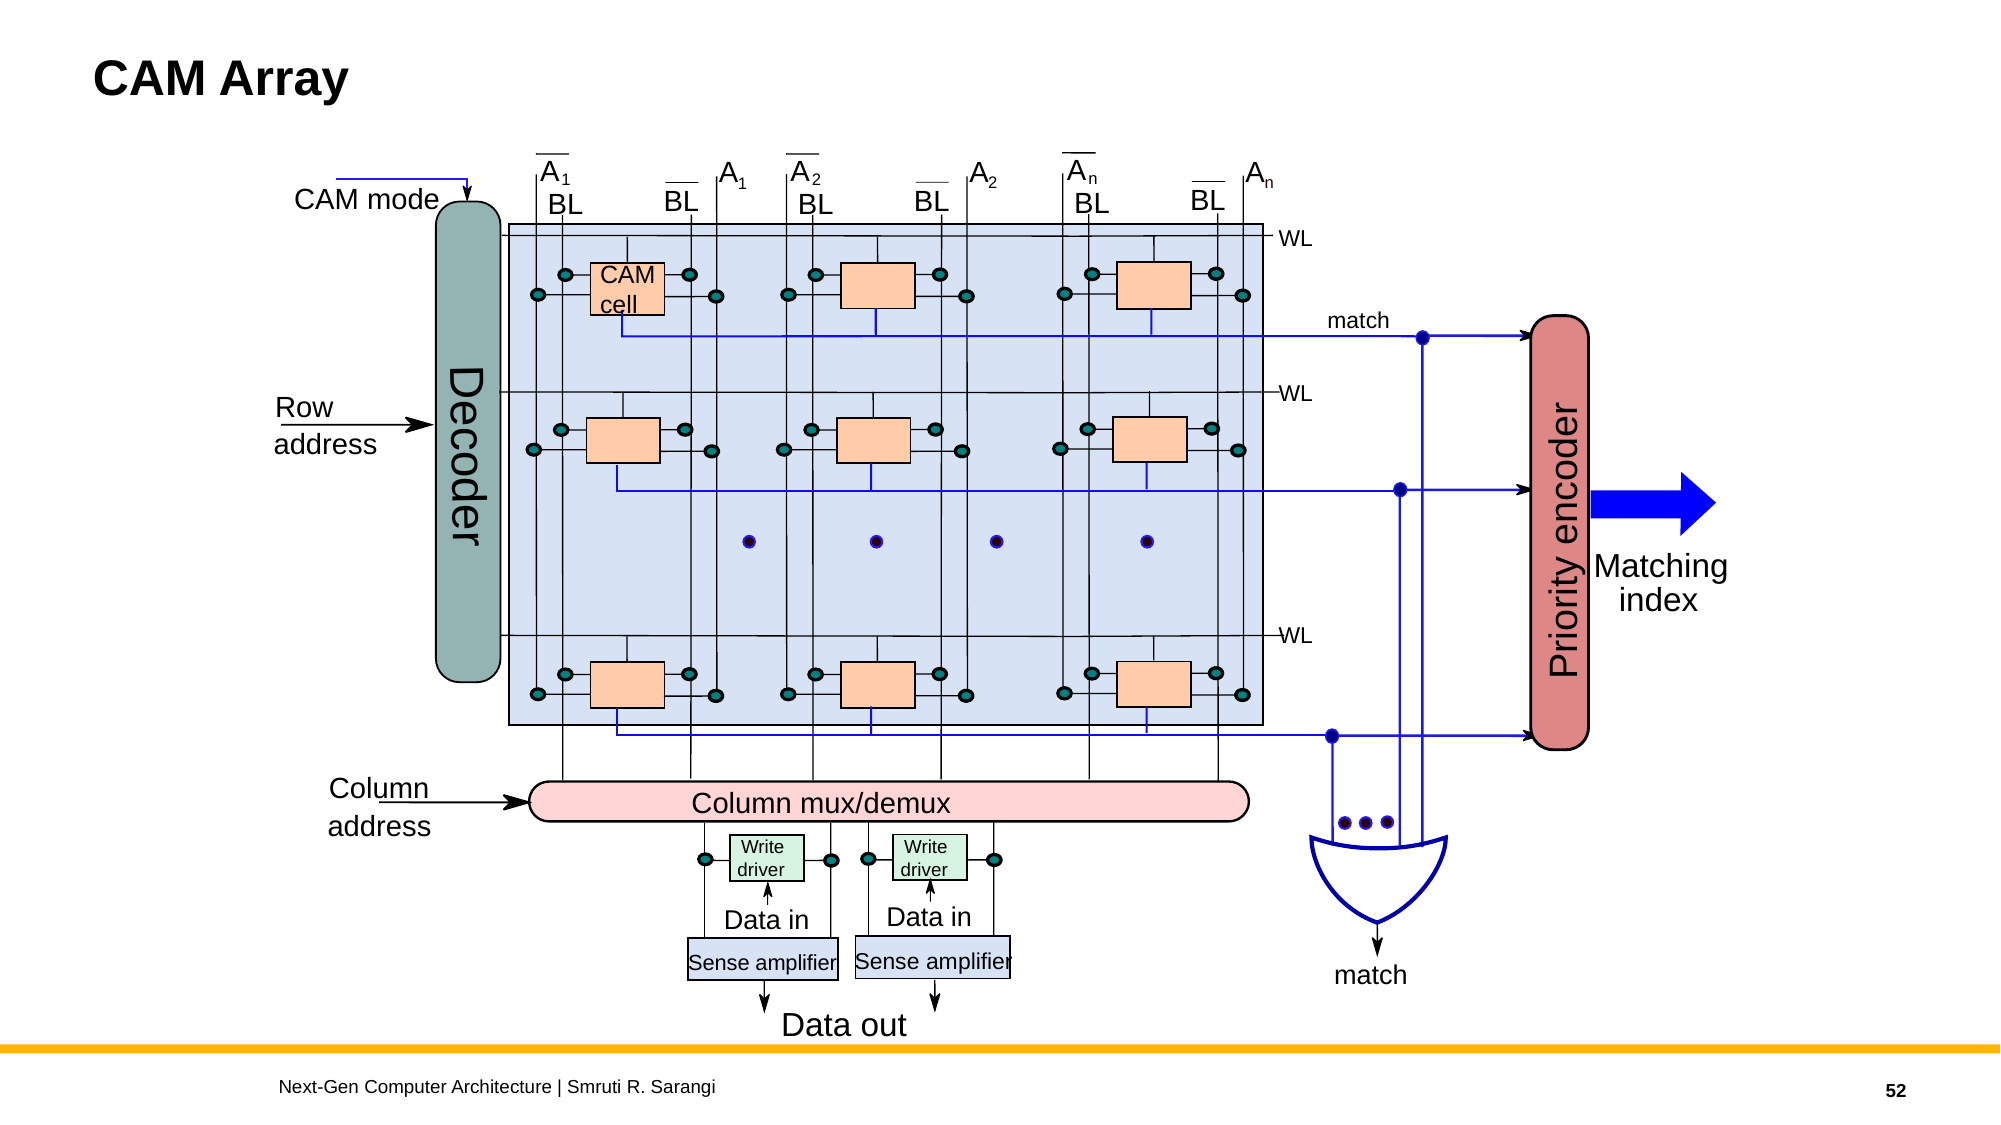

# CAM Array
A
A
A

A

A

A
n
1
2
n
2
1

CAM mode

BL
BL

BL

BL
BL
BL

Row

address
Decoder

Column

Column mux/demux

address

Write

Write

driver
driver

Data in
Data in

Sense amplifier
Sense amplifier

Data out

WL
CAM
cell
match

WL

Priority encoder

Matching
index
WL

match
Next-Gen Computer Architecture | Smruti R. Sarangi
52